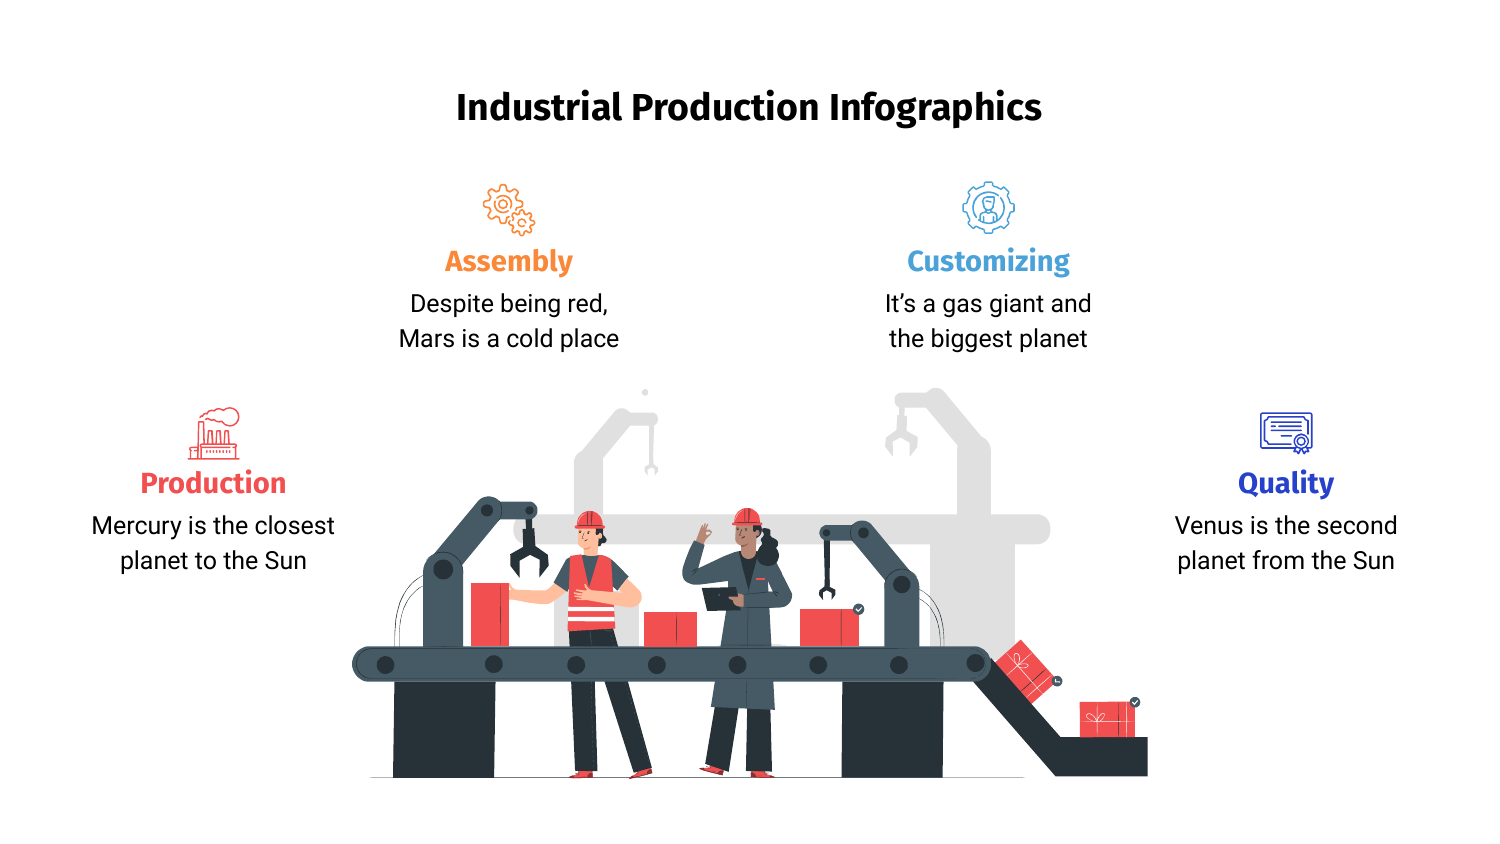

# Industrial Production Infographics

Assembly
Customizing
It’s a gas giant and the biggest planet
Despite being red, Mars is a cold place

Production
Quality
Mercury is the closest planet to the Sun
Venus is the second planet from the Sun